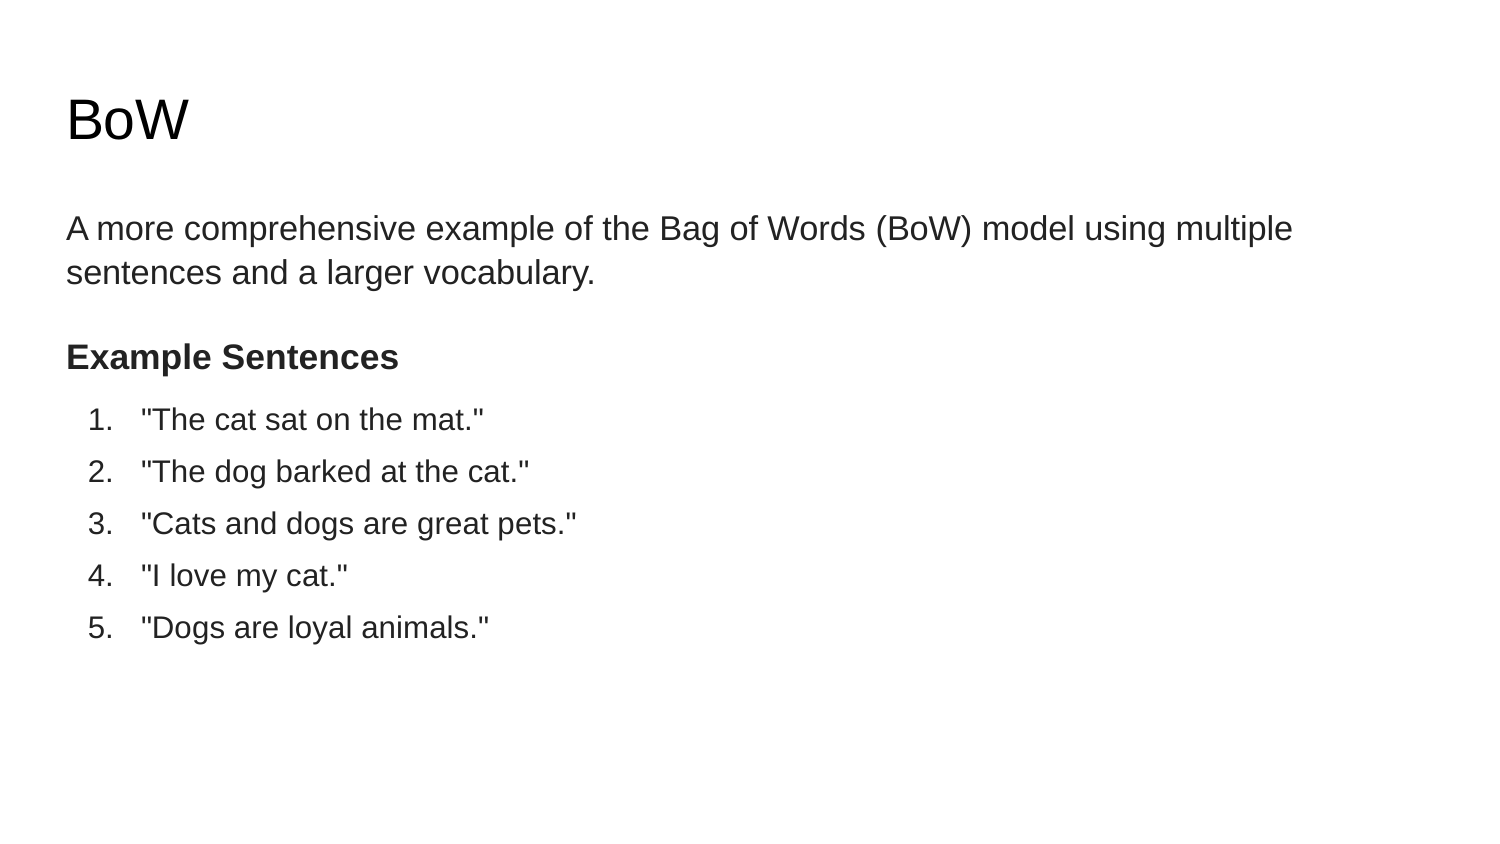

# BoW
A more comprehensive example of the Bag of Words (BoW) model using multiple sentences and a larger vocabulary.
Example Sentences
"The cat sat on the mat."
"The dog barked at the cat."
"Cats and dogs are great pets."
"I love my cat."
"Dogs are loyal animals."